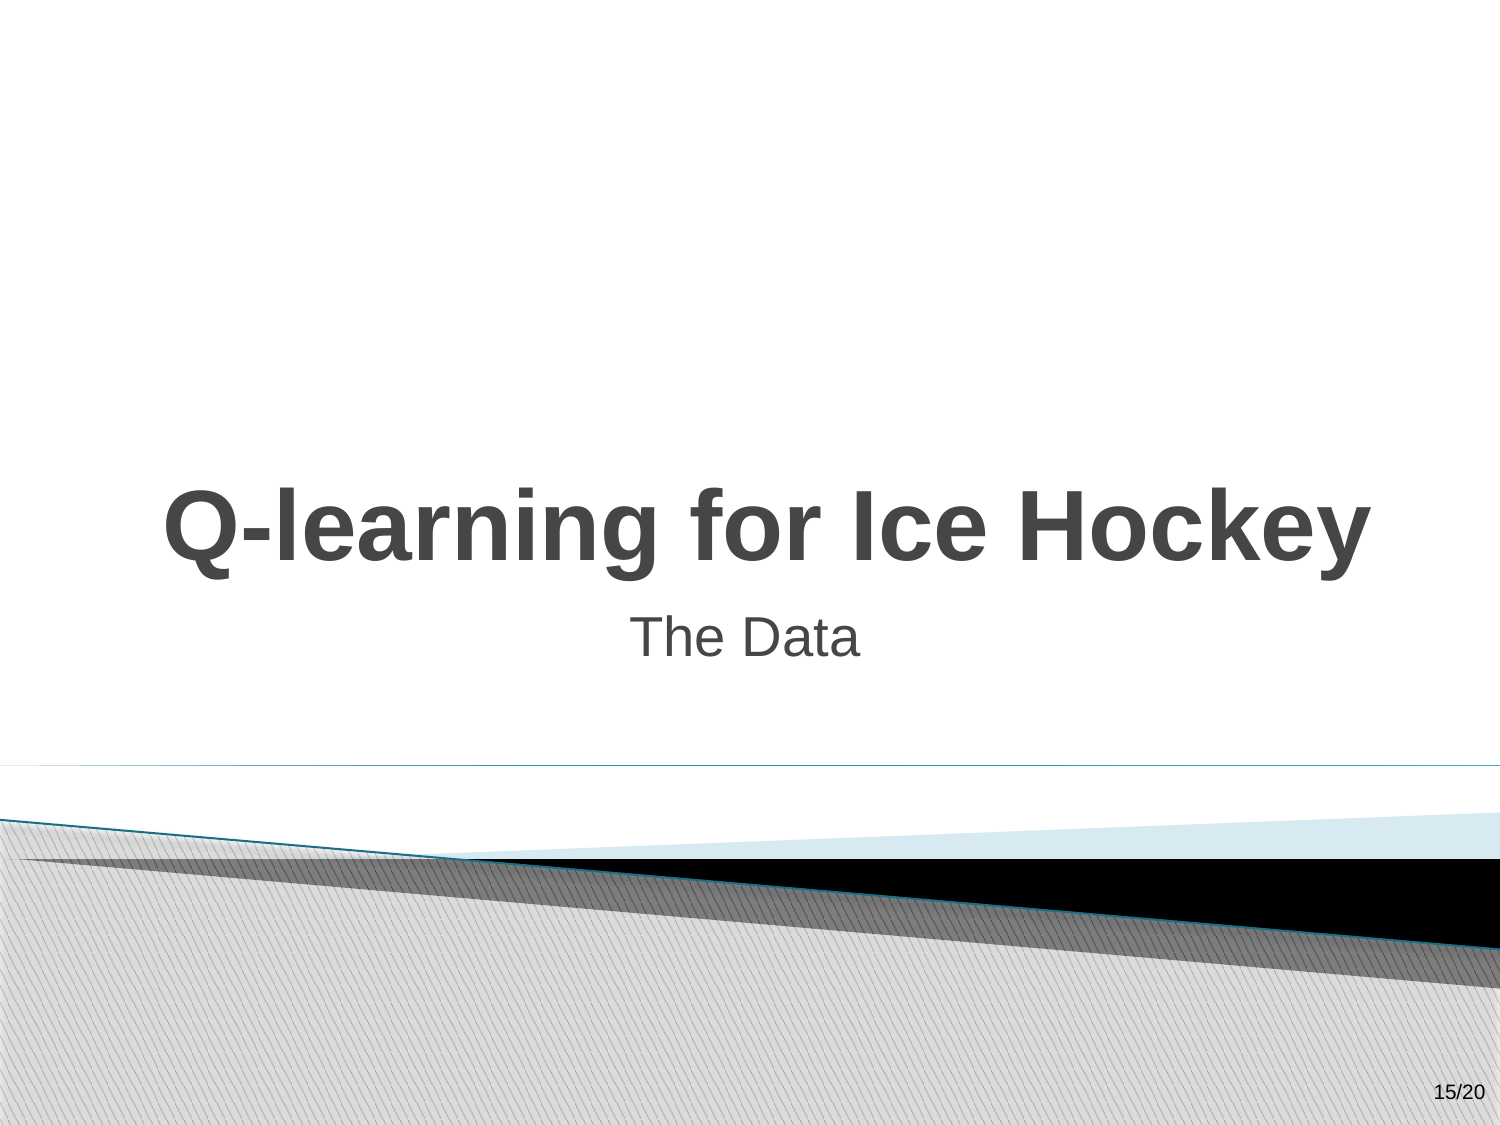

# Q-learning for Ice Hockey
The Data
15/20